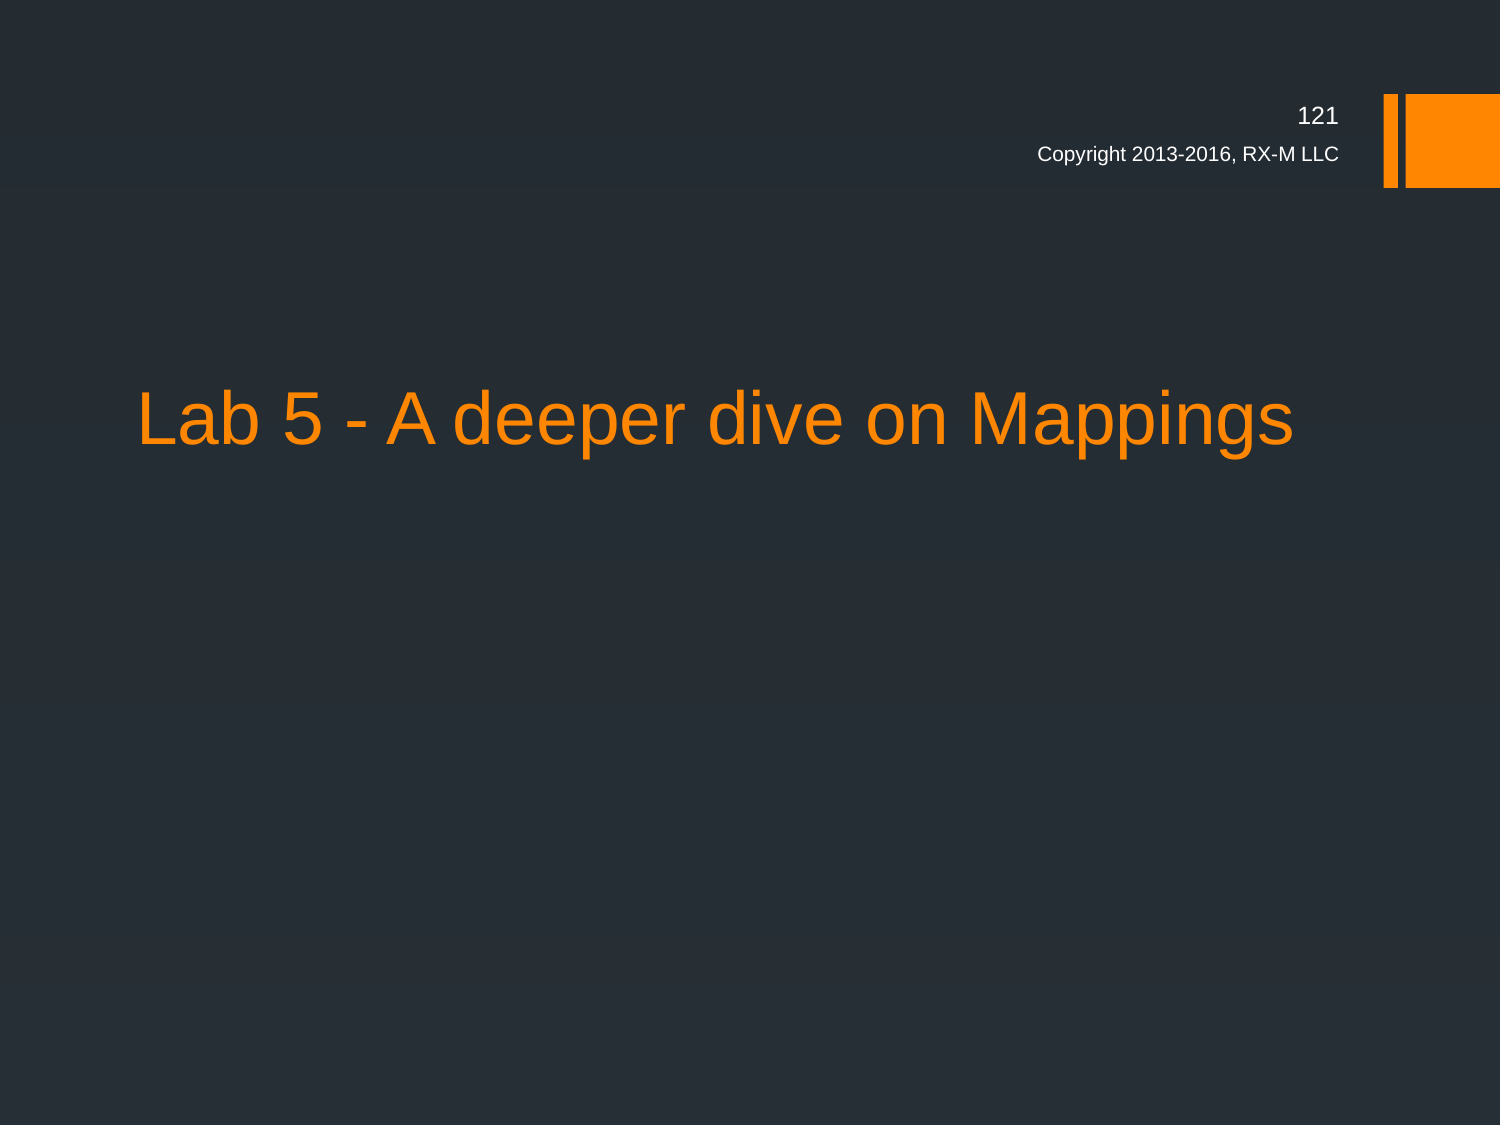

121
Copyright 2013-2016, RX-M LLC
# Lab 5 - A deeper dive on Mappings